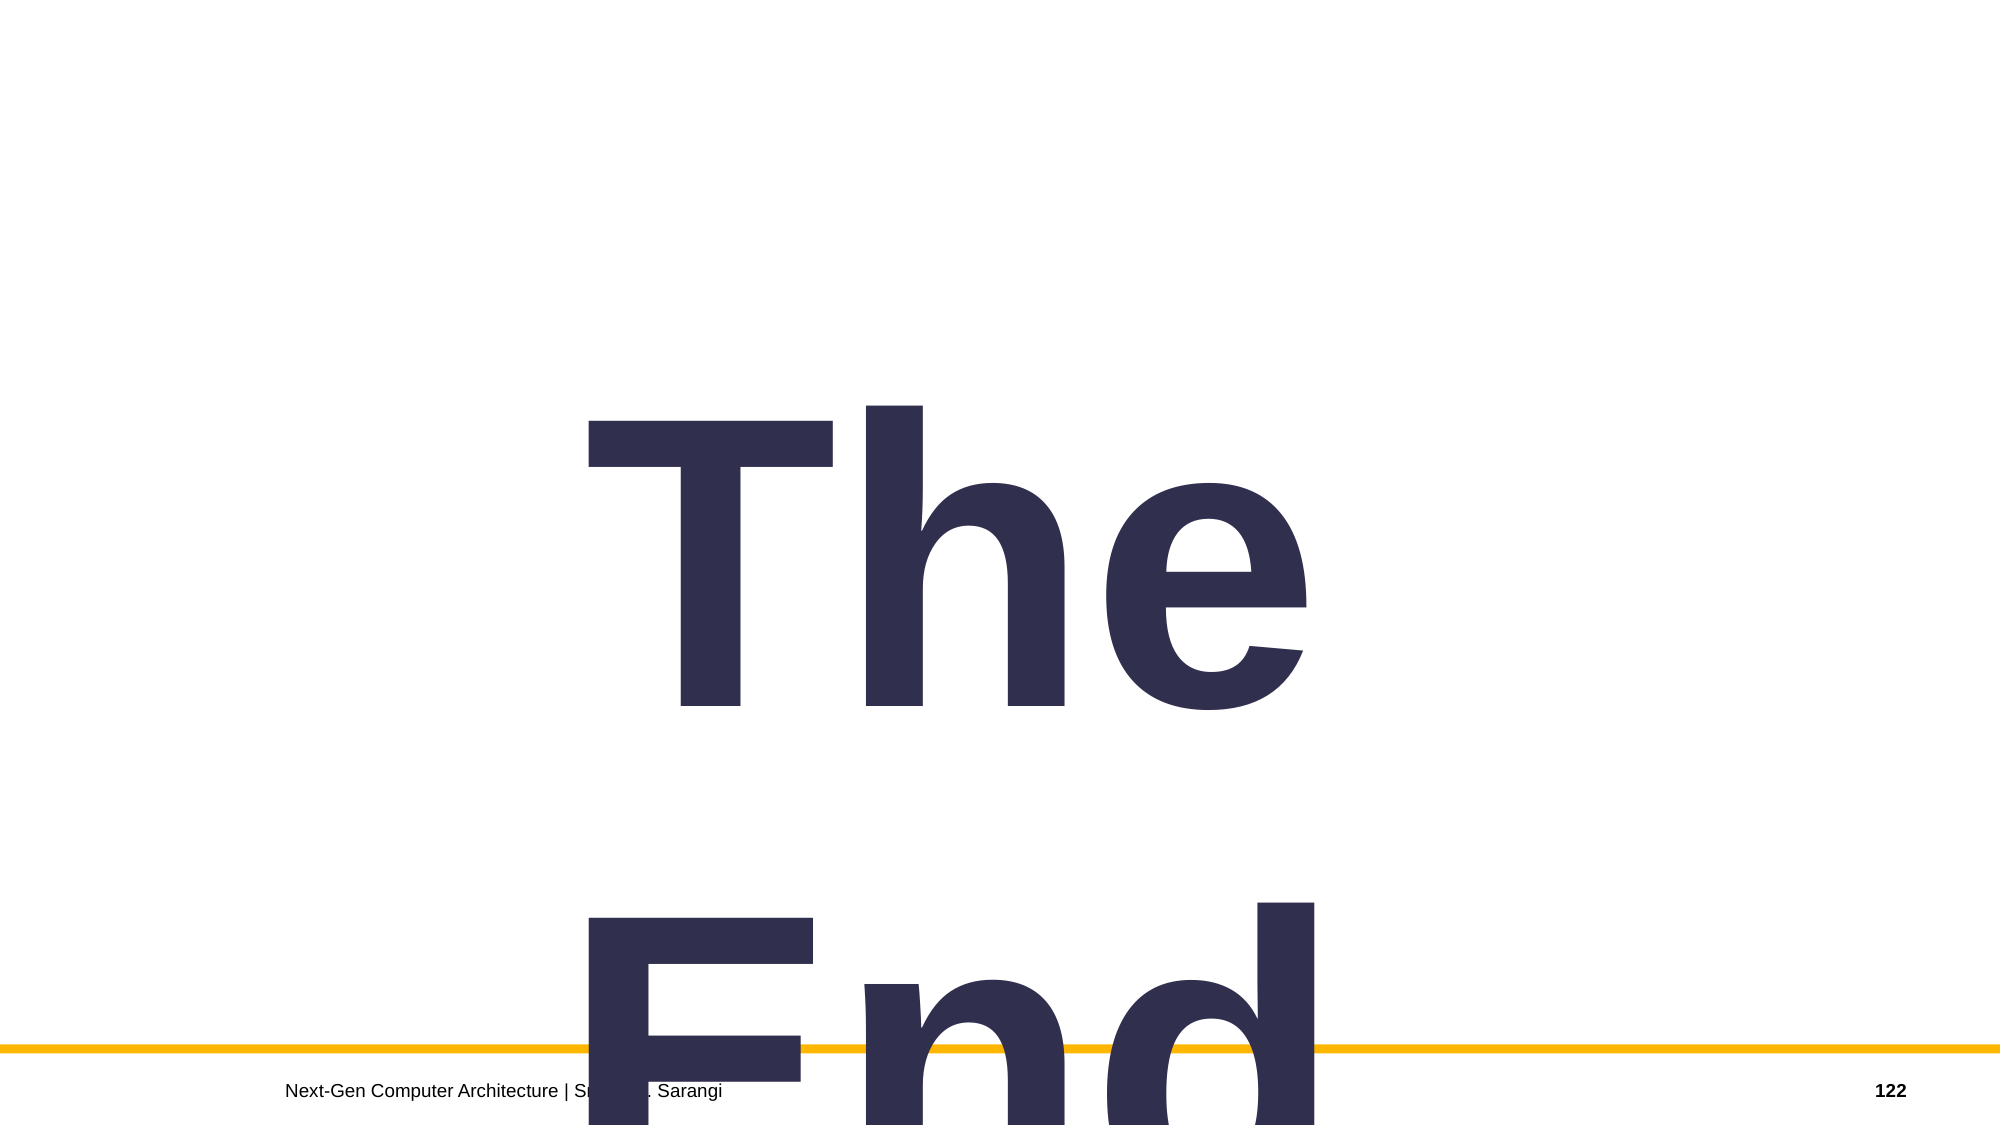

The End
122
Next-Gen Computer Architecture | Smruti R. Sarangi